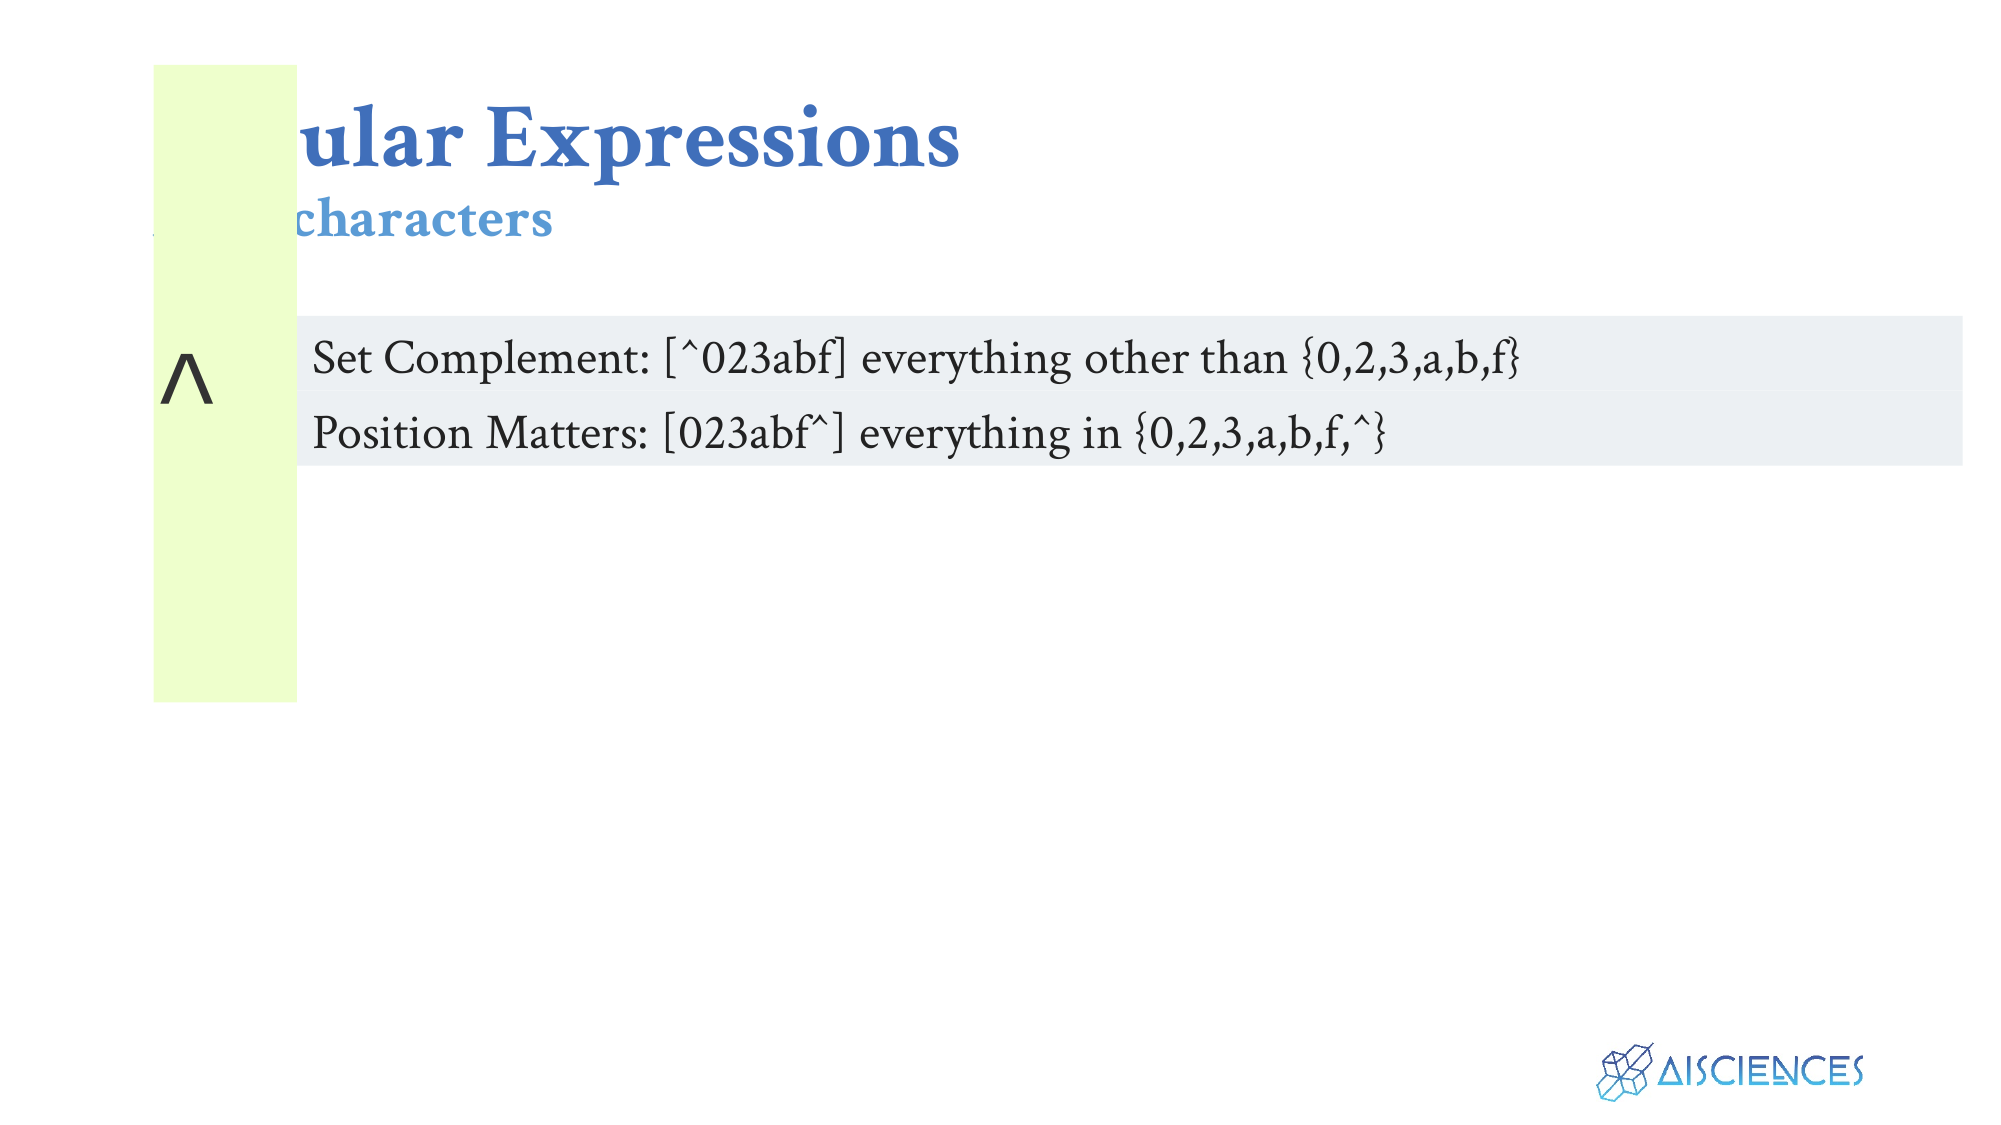

# Regular Expressions Meta characters
^
Set Complement: [^023abf] everything other than {0,2,3,a,b,f}
Position Matters: [023abf^] everything in {0,2,3,a,b,f,^}